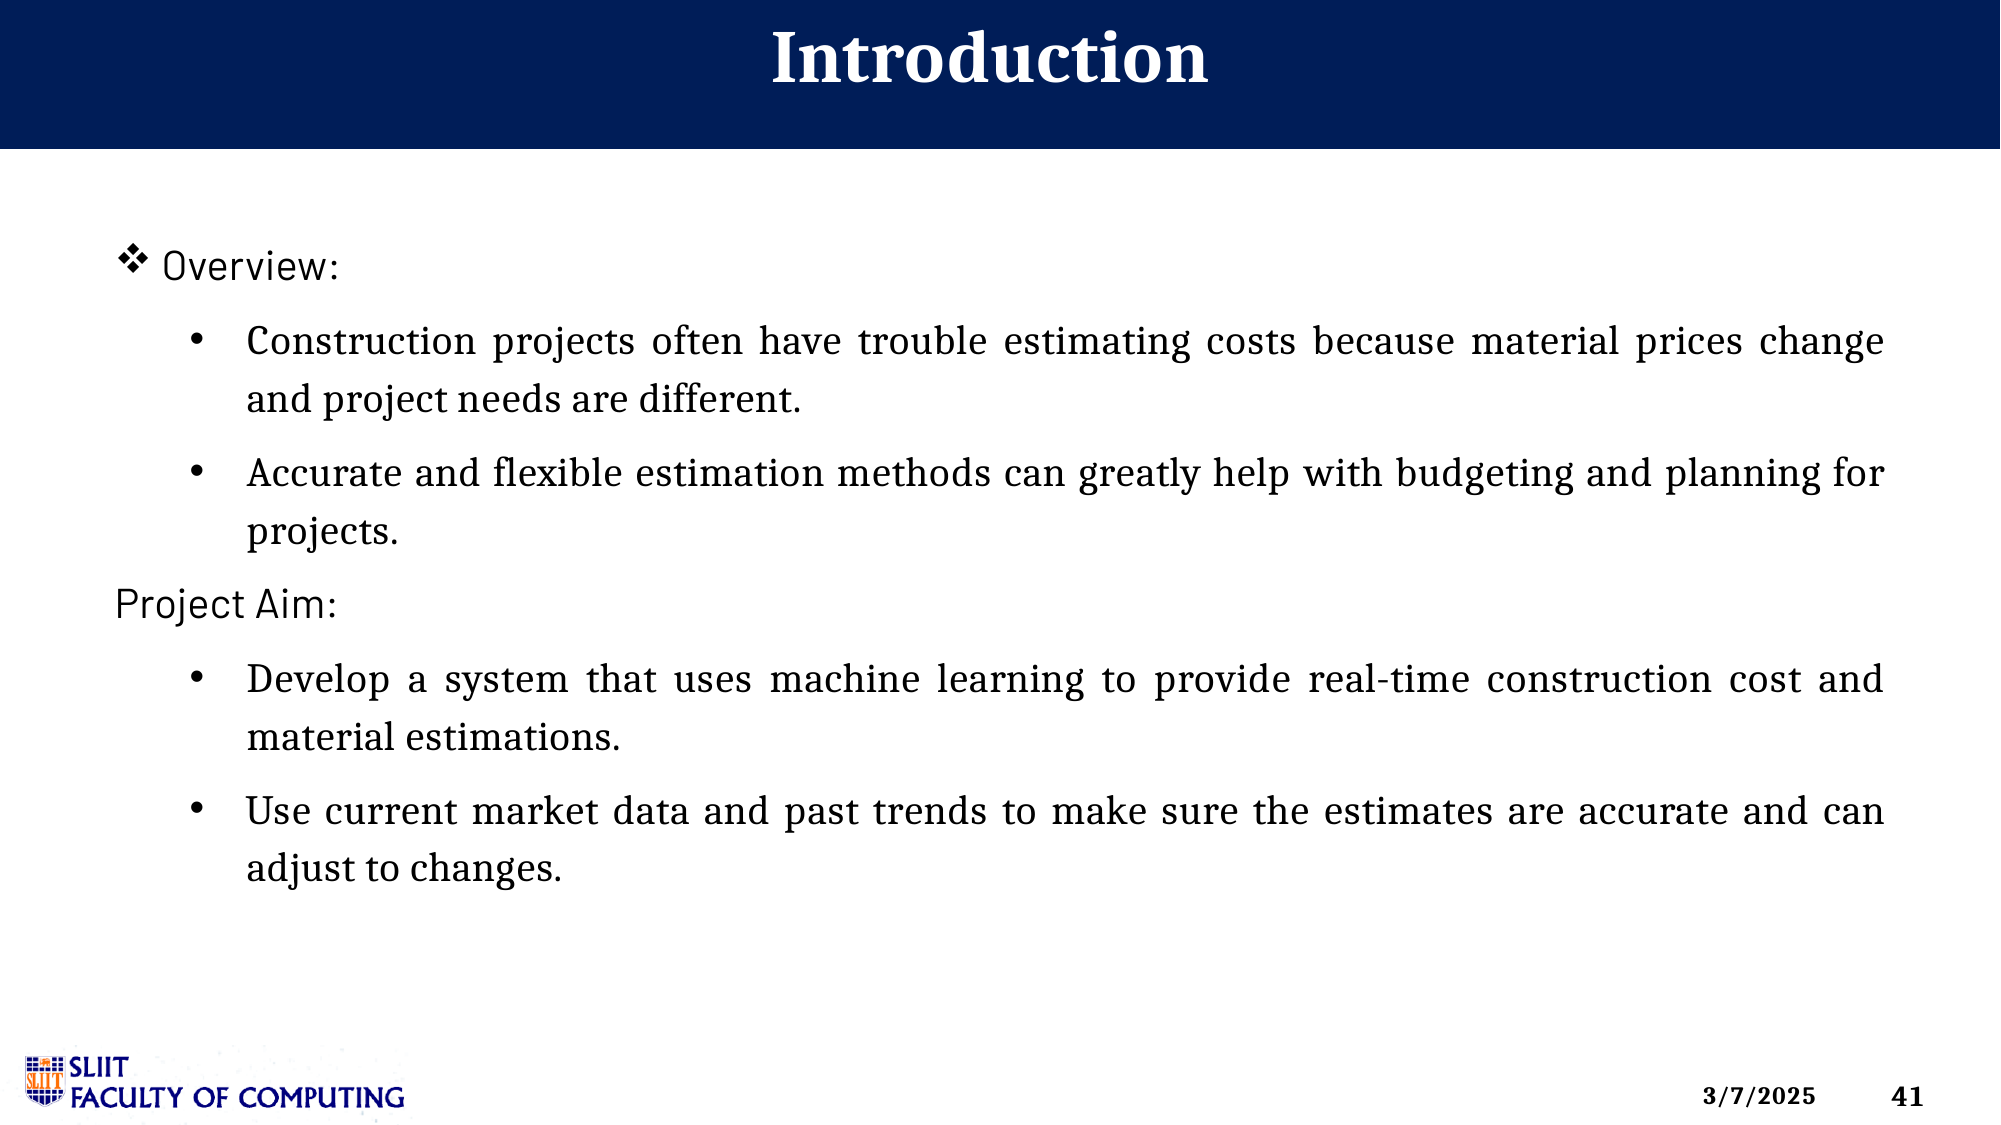

Introduction

Overview:
Construction projects often have trouble estimating costs because material prices change and project needs are different.
Accurate and flexible estimation methods can greatly help with budgeting and planning for projects.
Project Aim:
Develop a system that uses machine learning to provide real-time construction cost and material estimations.
Use current market data and past trends to make sure the estimates are accurate and can adjust to changes.